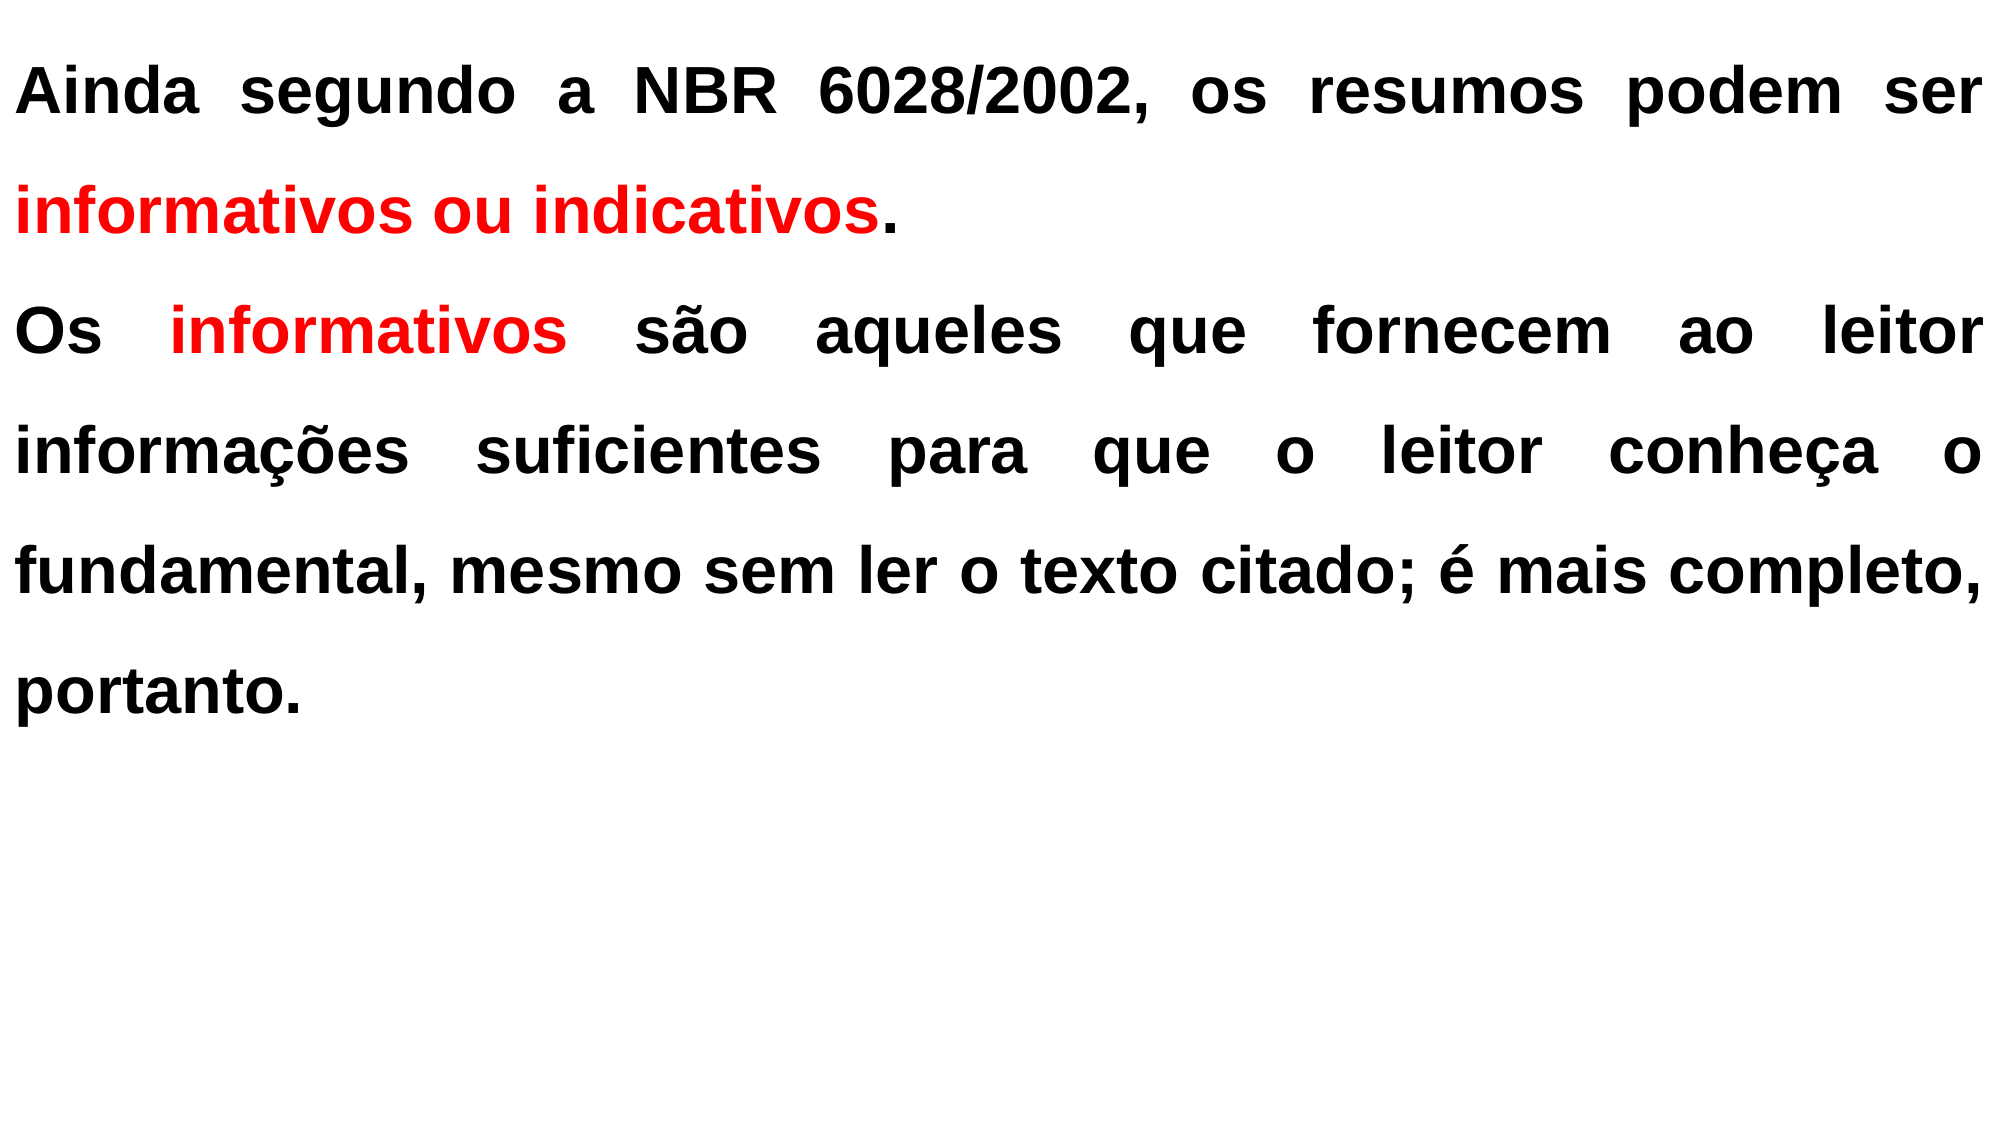

Ainda segundo a NBR 6028/2002, os resumos podem ser informativos ou indicativos.
Os informativos são aqueles que fornecem ao leitor informações suficientes para que o leitor conheça o fundamental, mesmo sem ler o texto citado; é mais completo, portanto.